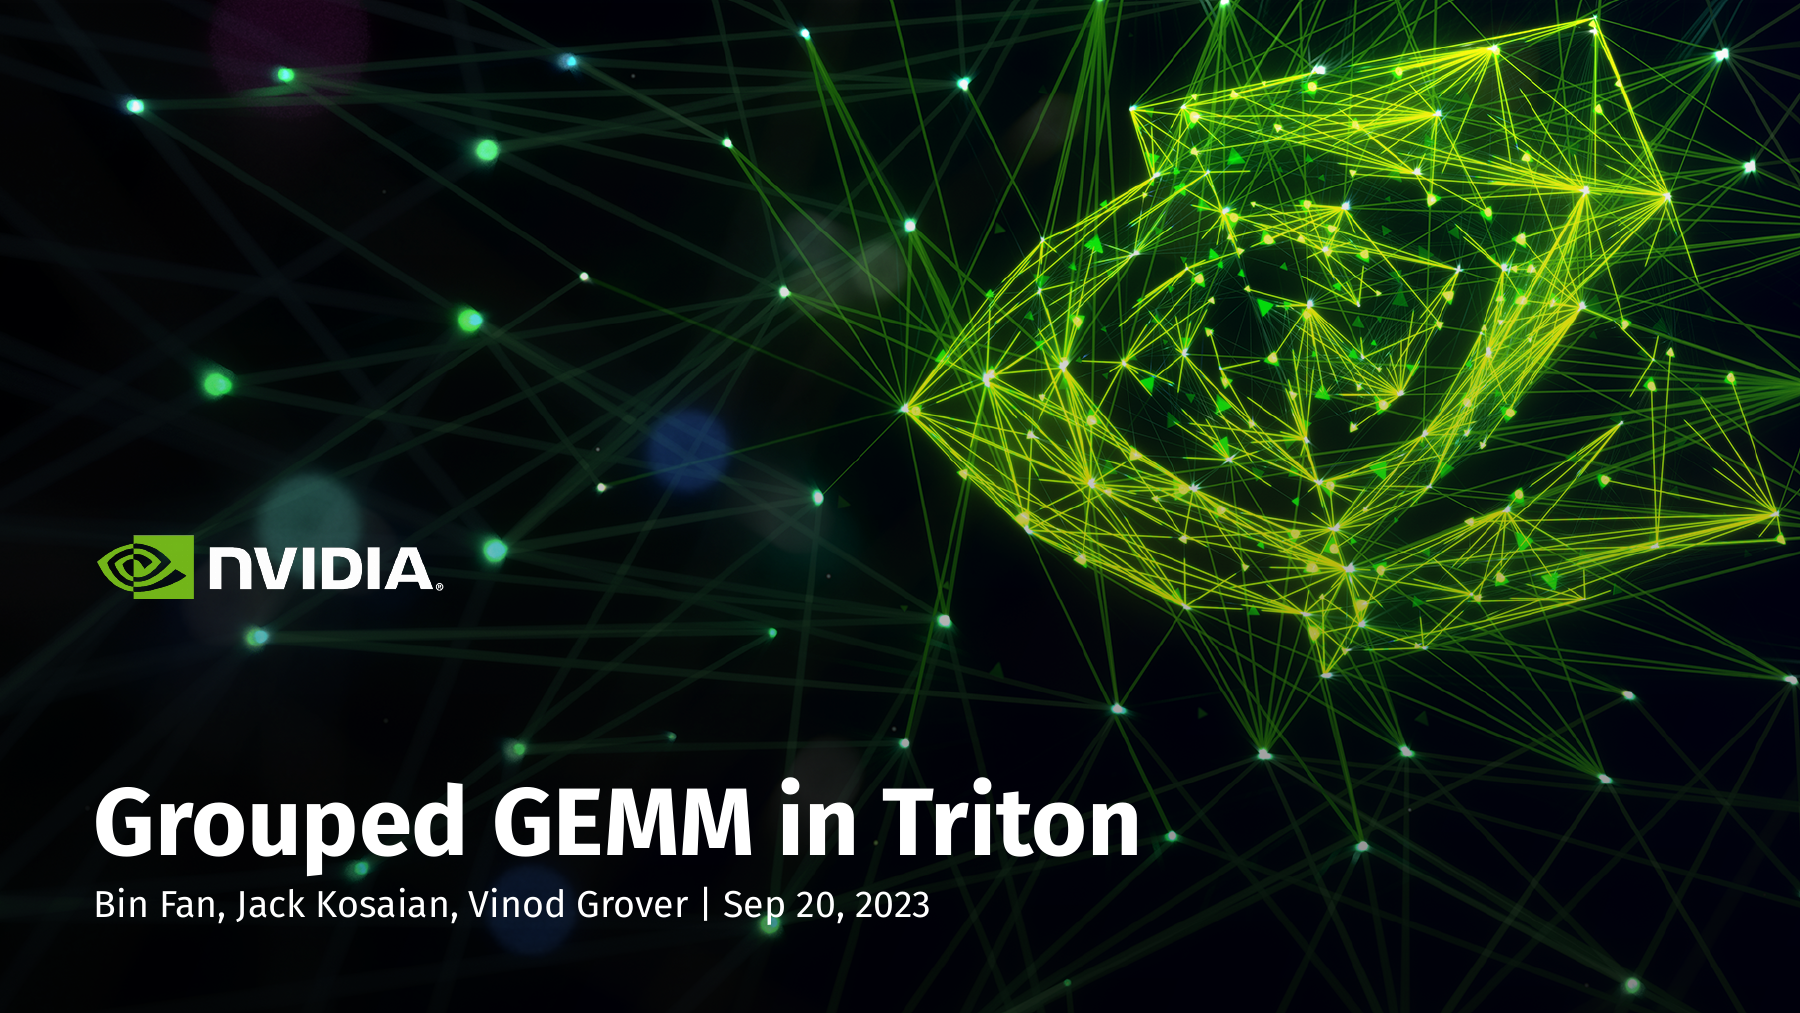

# Grouped GEMM in Triton
Bin Fan, Jack Kosaian, Vinod Grover | Sep 20, 2023